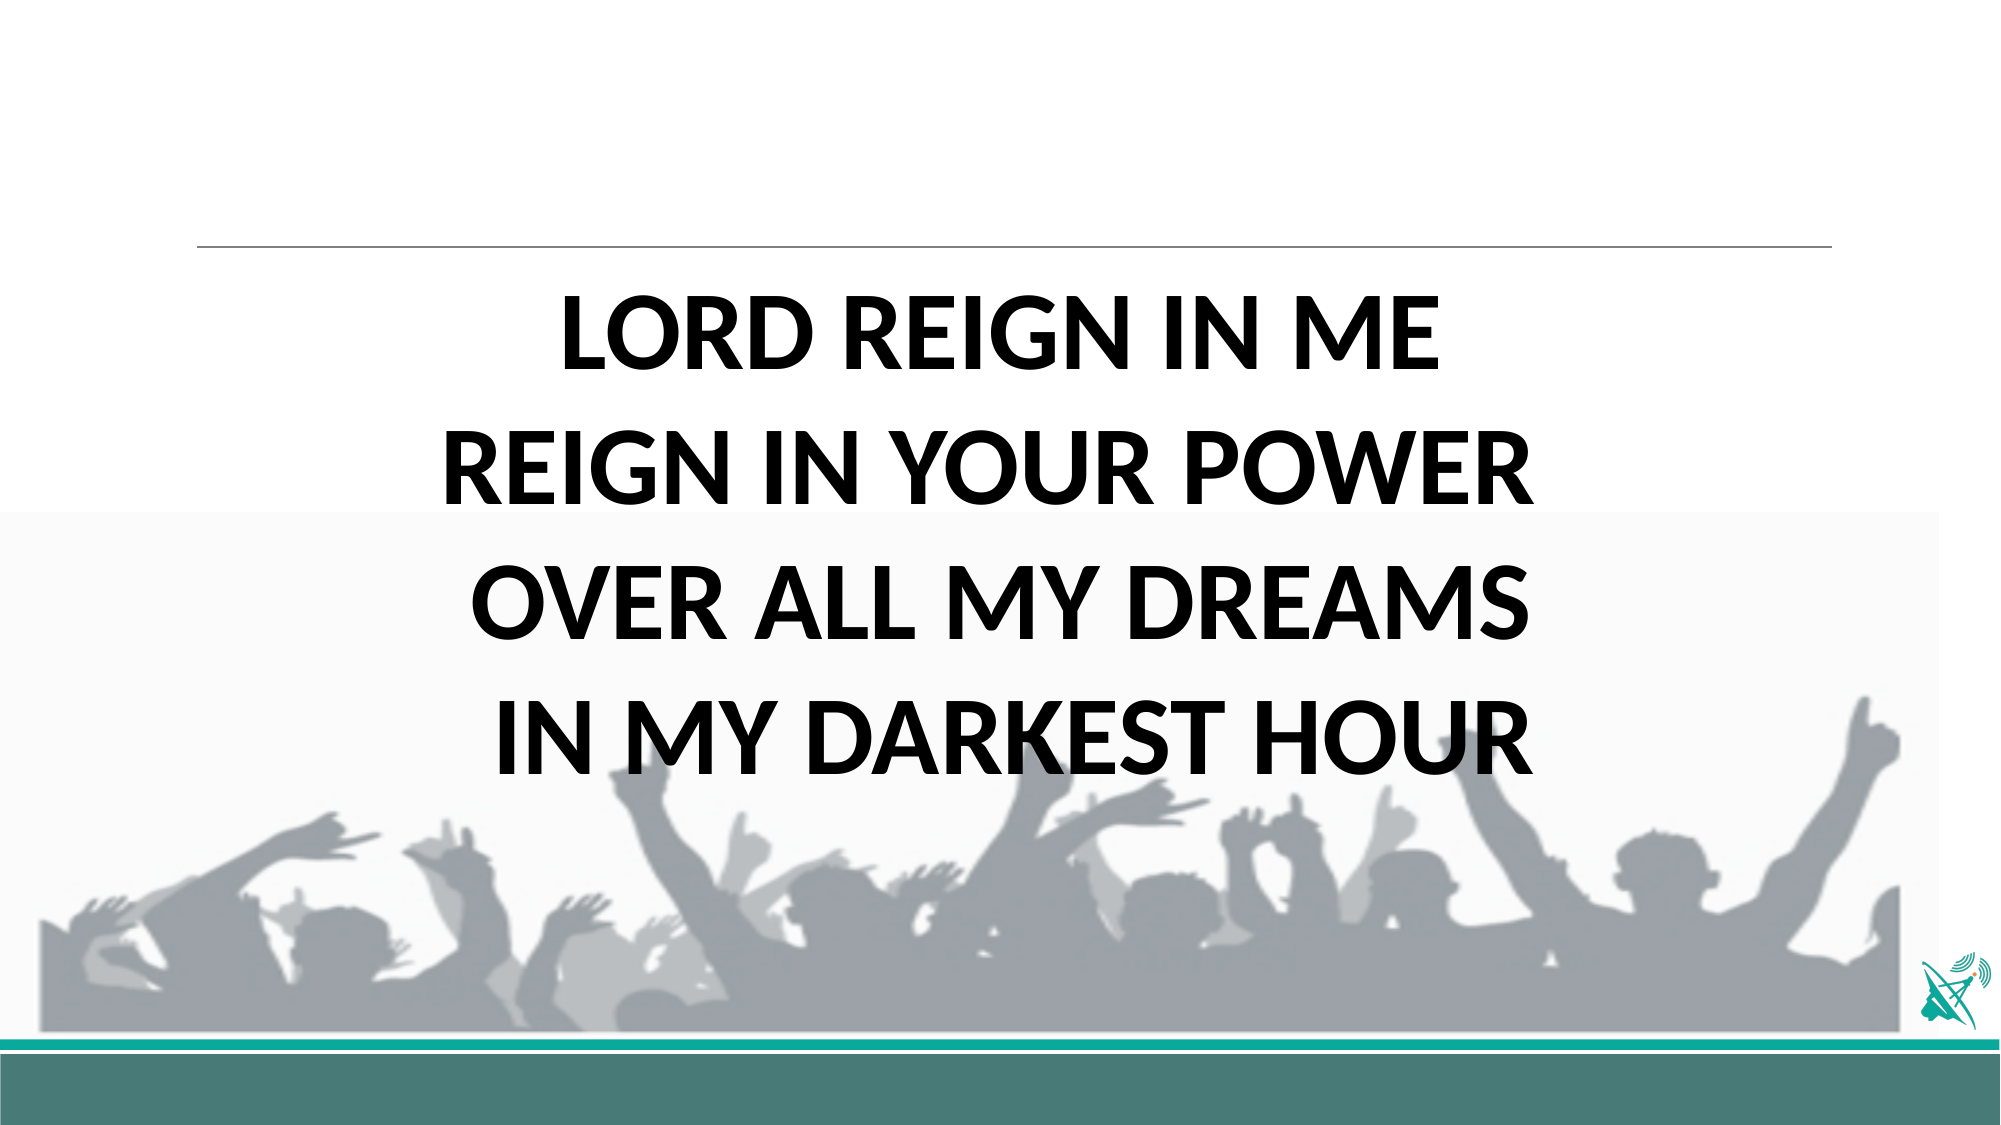

LORD REIGN IN ME
REIGN IN YOUR POWER
OVER ALL MY DREAMS
 IN MY DARKEST HOUR